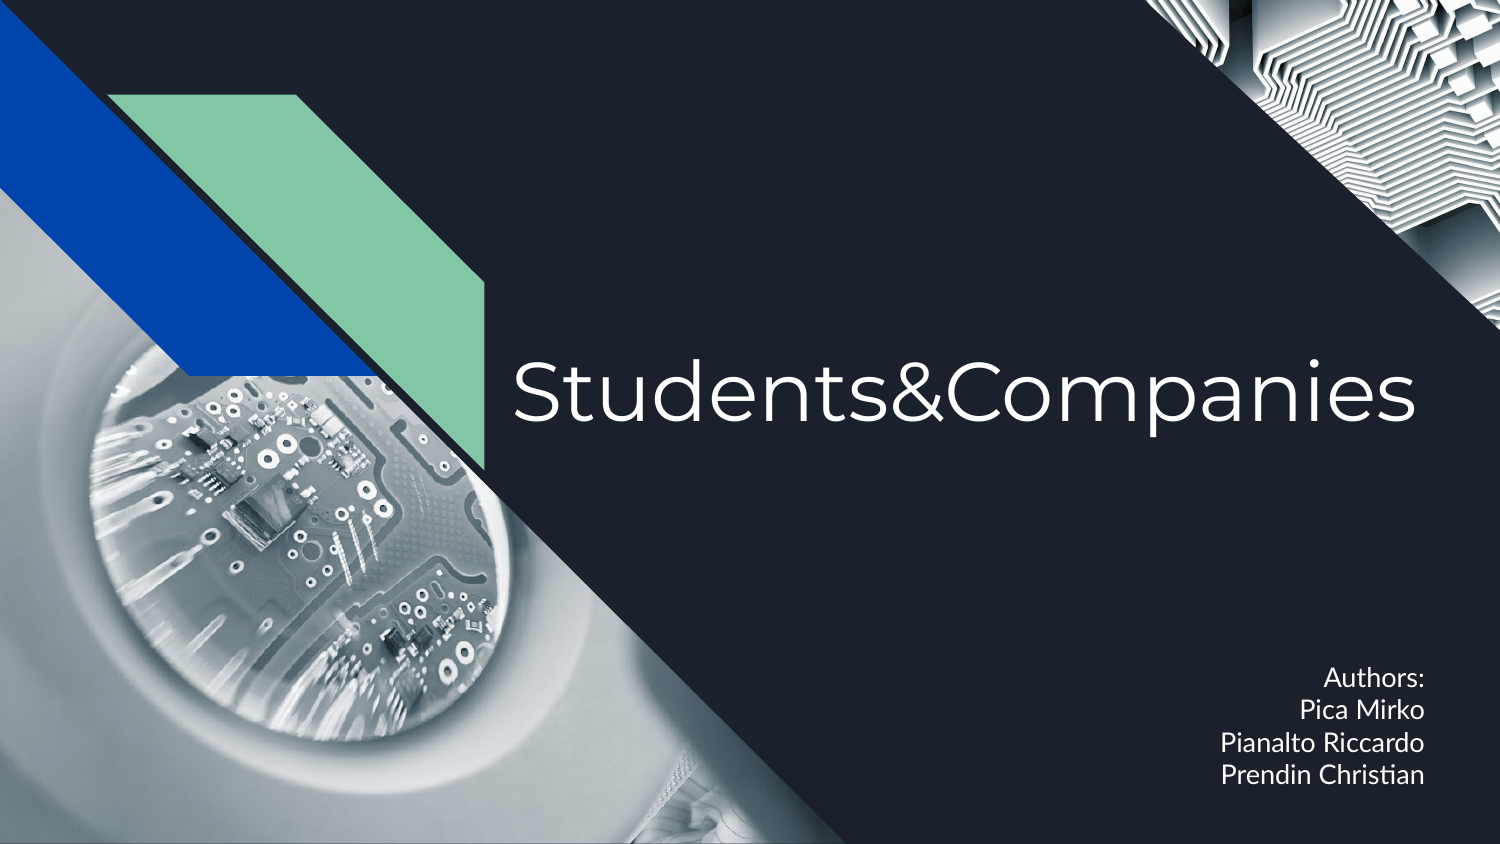

# Students&Companies
Authors:
Pica Mirko
Pianalto Riccardo
Prendin Christian